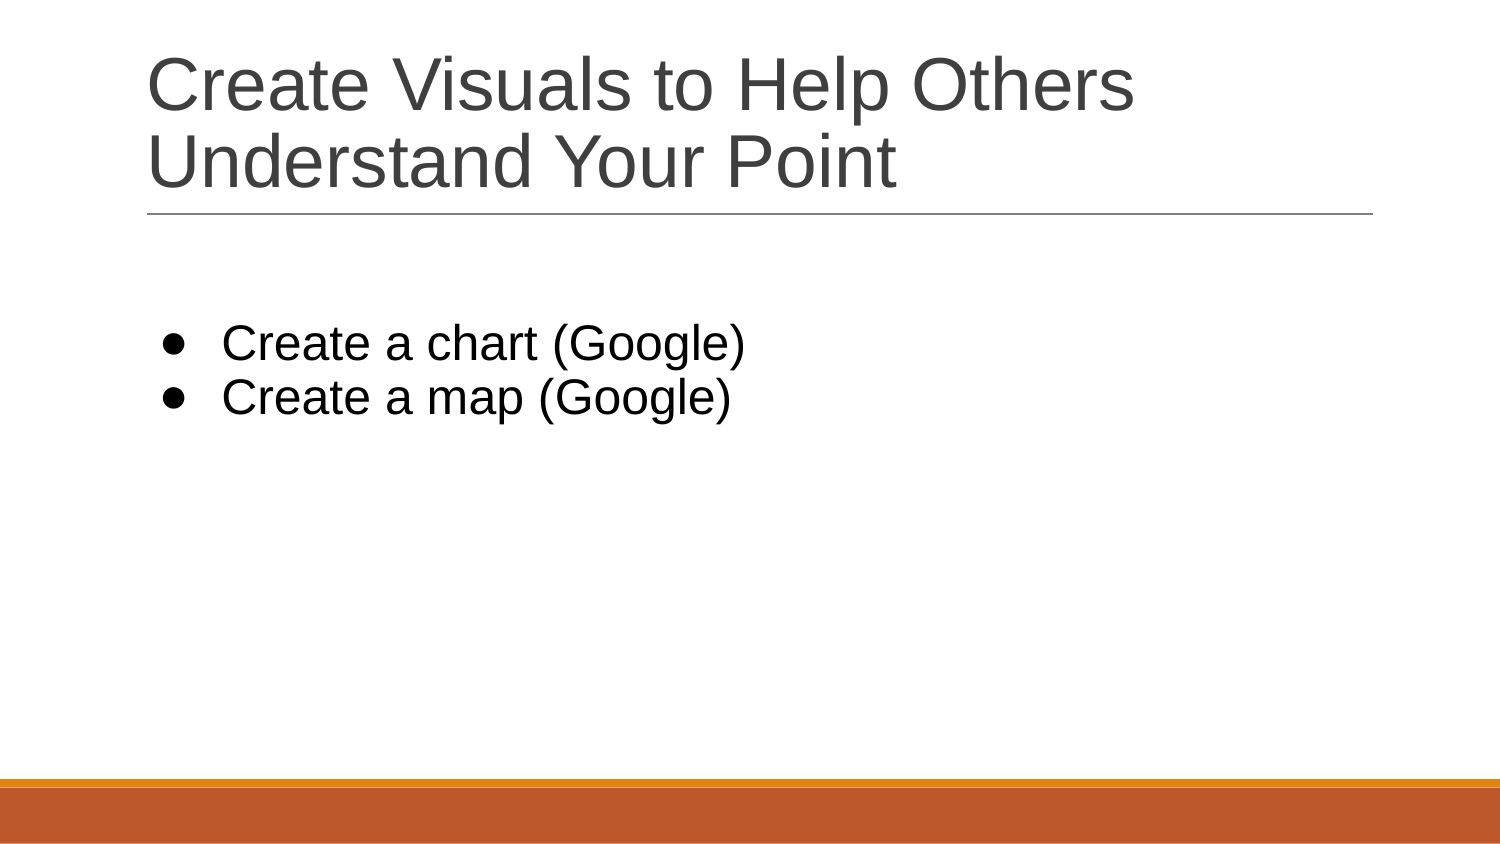

# Create Visuals to Help Others Understand Your Point

Create a chart (Google)
Create a map (Google)